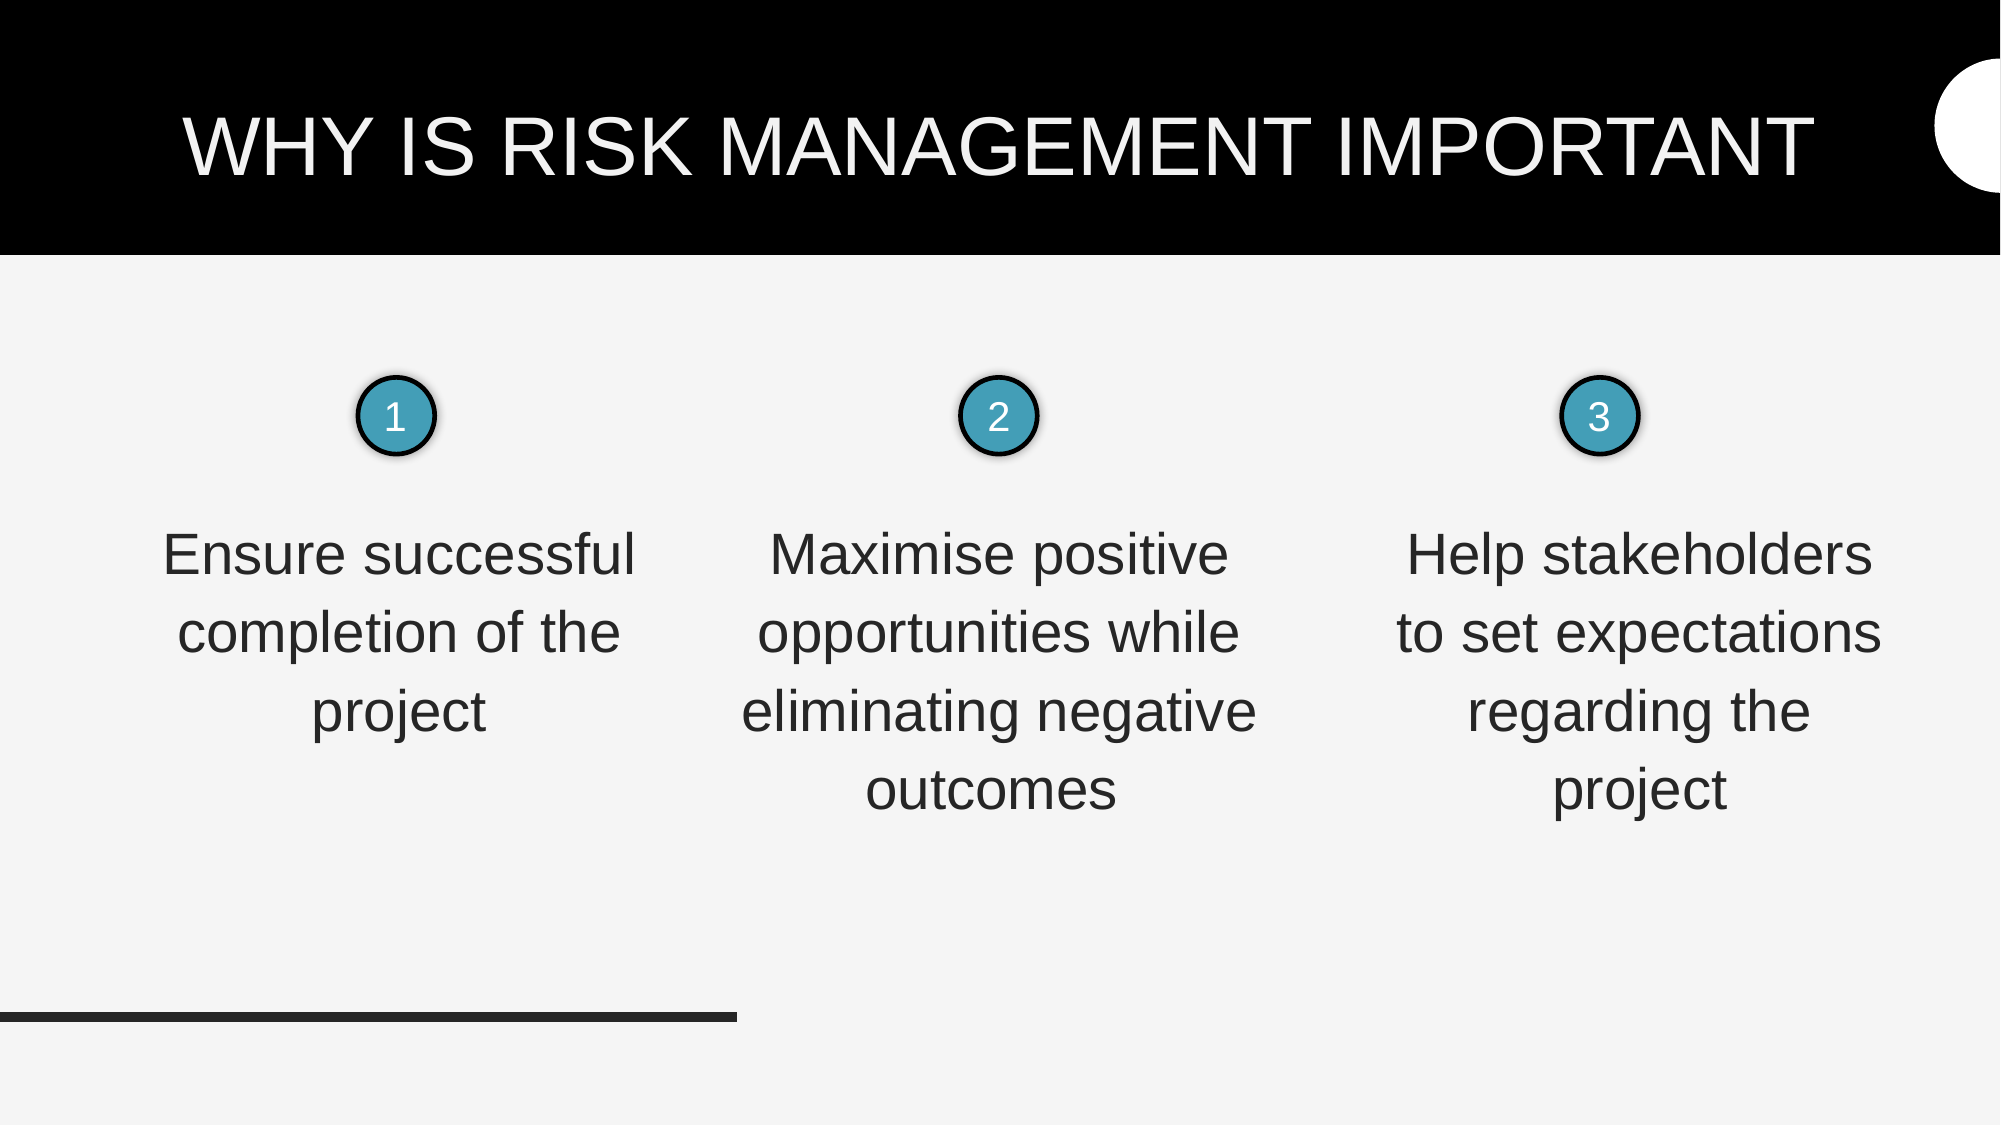

# WHY IS RISK MANAGEMENT IMPORTANT

1
2
3
Ensure successful completion of the project

Maximise positive opportunities while eliminating negative outcomes

Help stakeholders to set expectations regarding the project